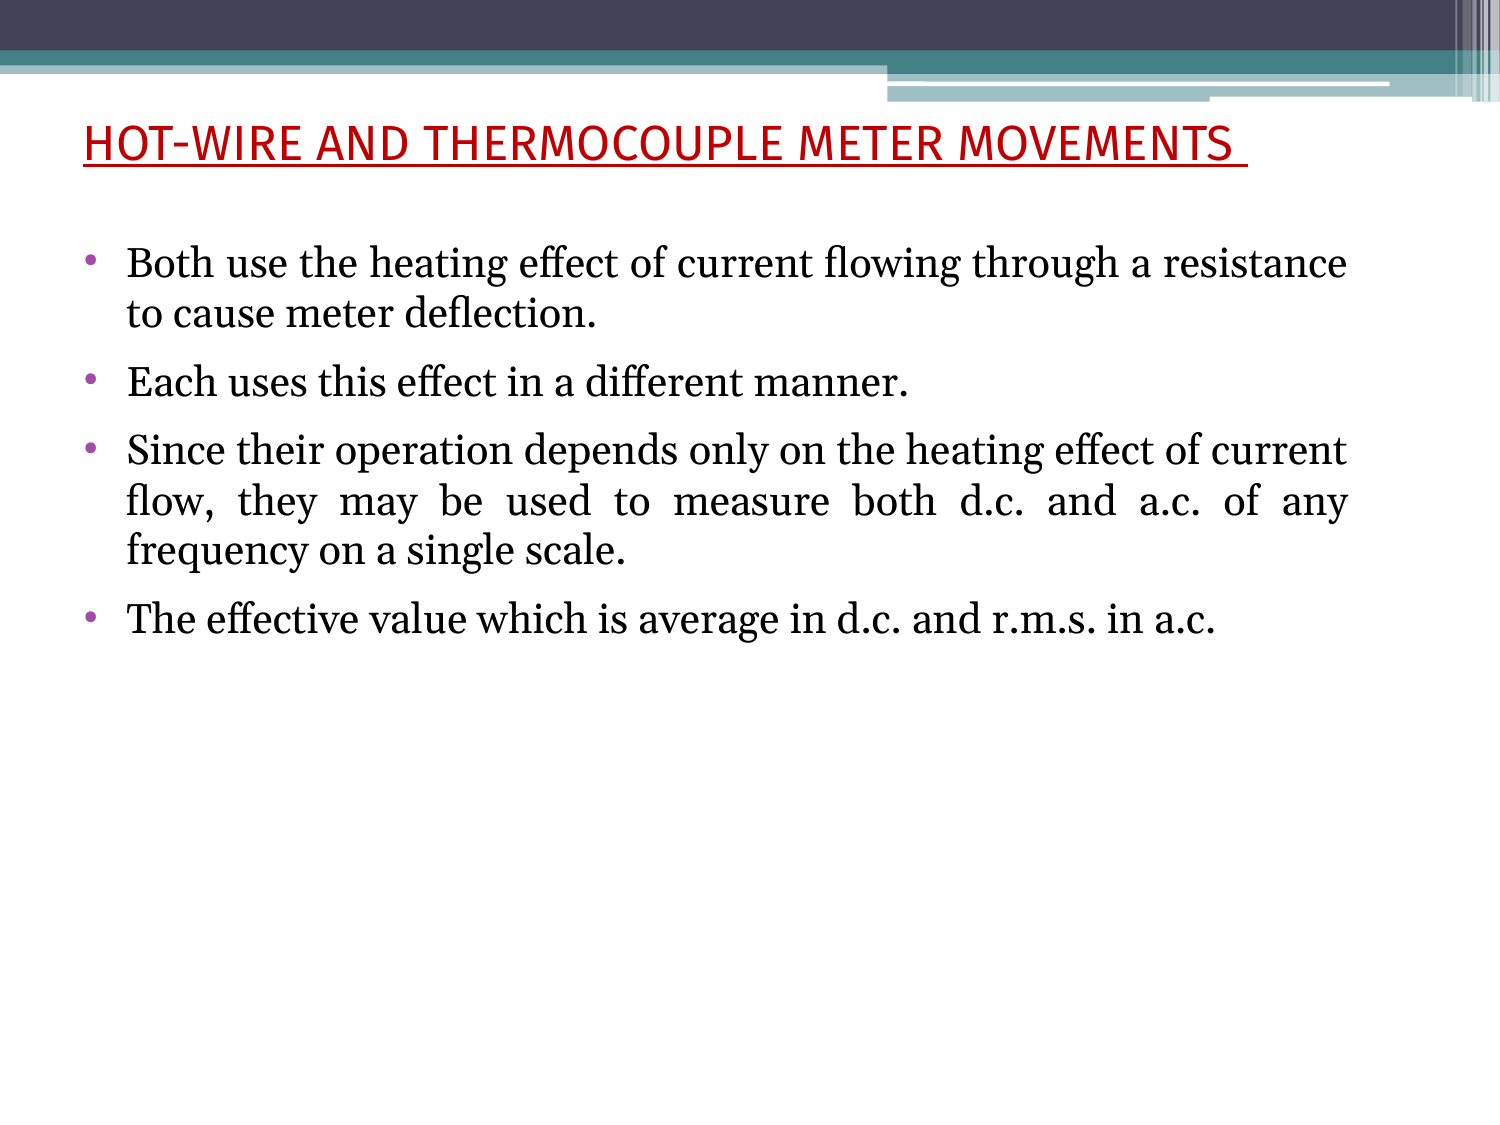

# HOT-WIRE AND THERMOCOUPLE METER MOVEMENTS
Both use the heating effect of current flowing through a resistance to cause meter deflection.
Each uses this effect in a different manner.
Since their operation depends only on the heating effect of current flow, they may be used to measure both d.c. and a.c. of any frequency on a single scale.
The effective value which is average in d.c. and r.m.s. in a.c.